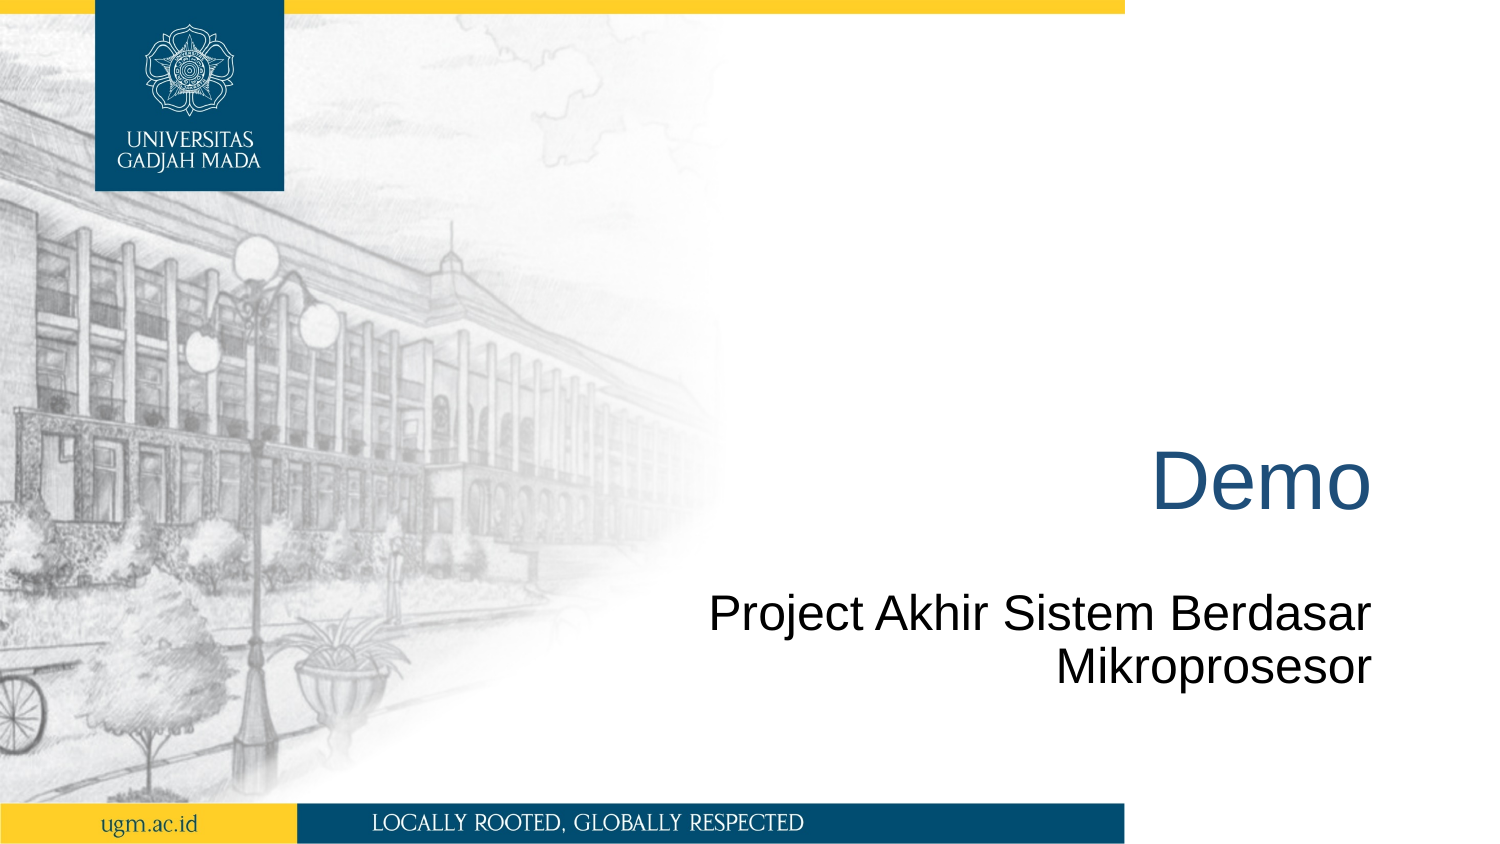

# Demo
Project Akhir Sistem Berdasar Mikroprosesor